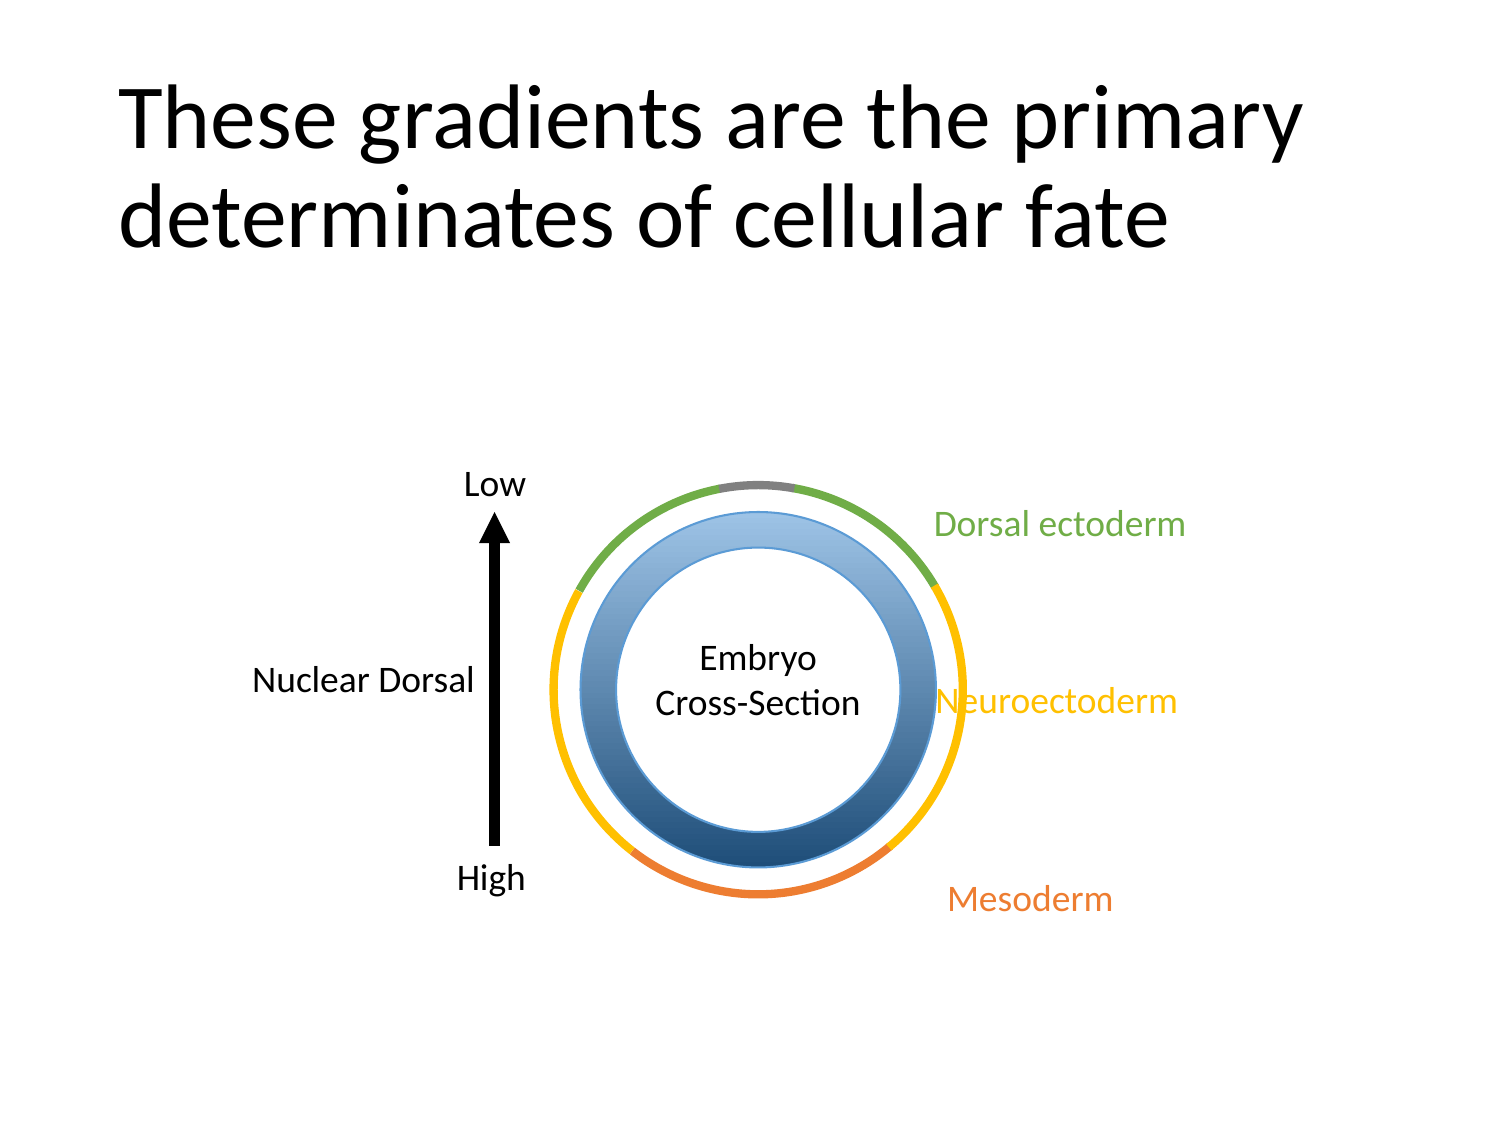

# These gradients are the primary determinates of cellular fate
Low

Dorsal ectoderm

Embryo
Embryo
Cross-Section
Nuclear Dorsal
Neuroectoderm
High
Mesoderm